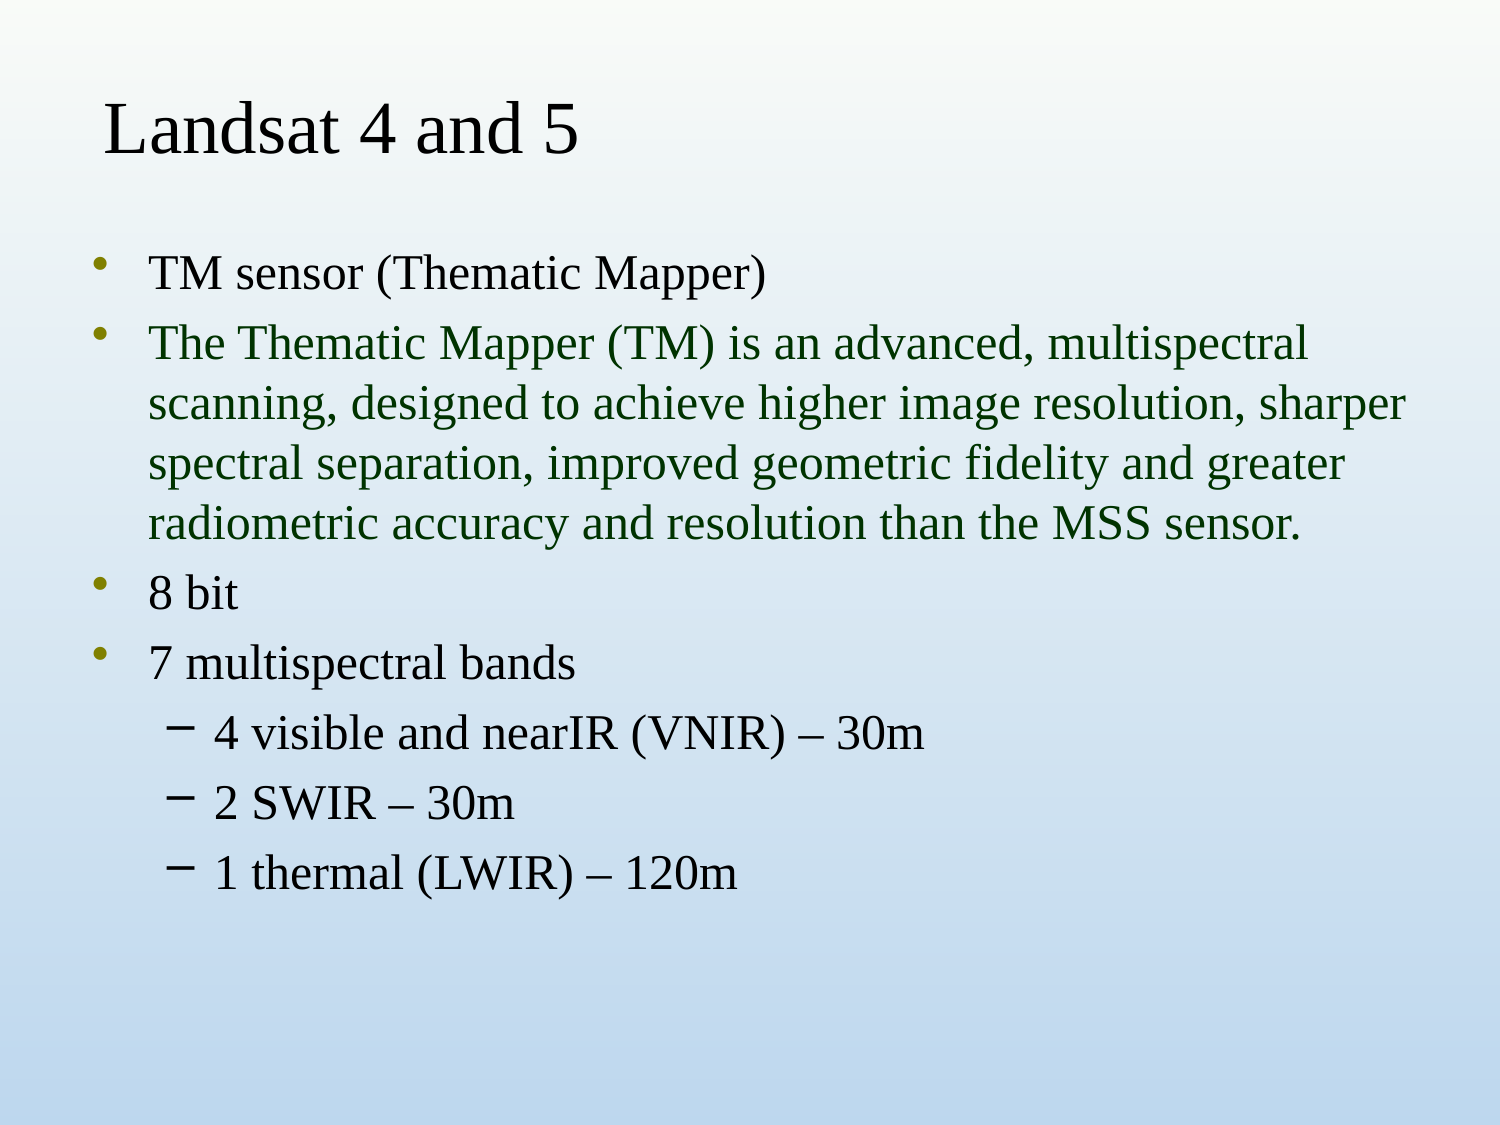

# Landsat 4 and 5
TM sensor (Thematic Mapper)
The Thematic Mapper (TM) is an advanced, multispectral scanning, designed to achieve higher image resolution, sharper spectral separation, improved geometric fidelity and greater radiometric accuracy and resolution than the MSS sensor.
8 bit
7 multispectral bands
4 visible and nearIR (VNIR) – 30m
2 SWIR – 30m
1 thermal (LWIR) – 120m